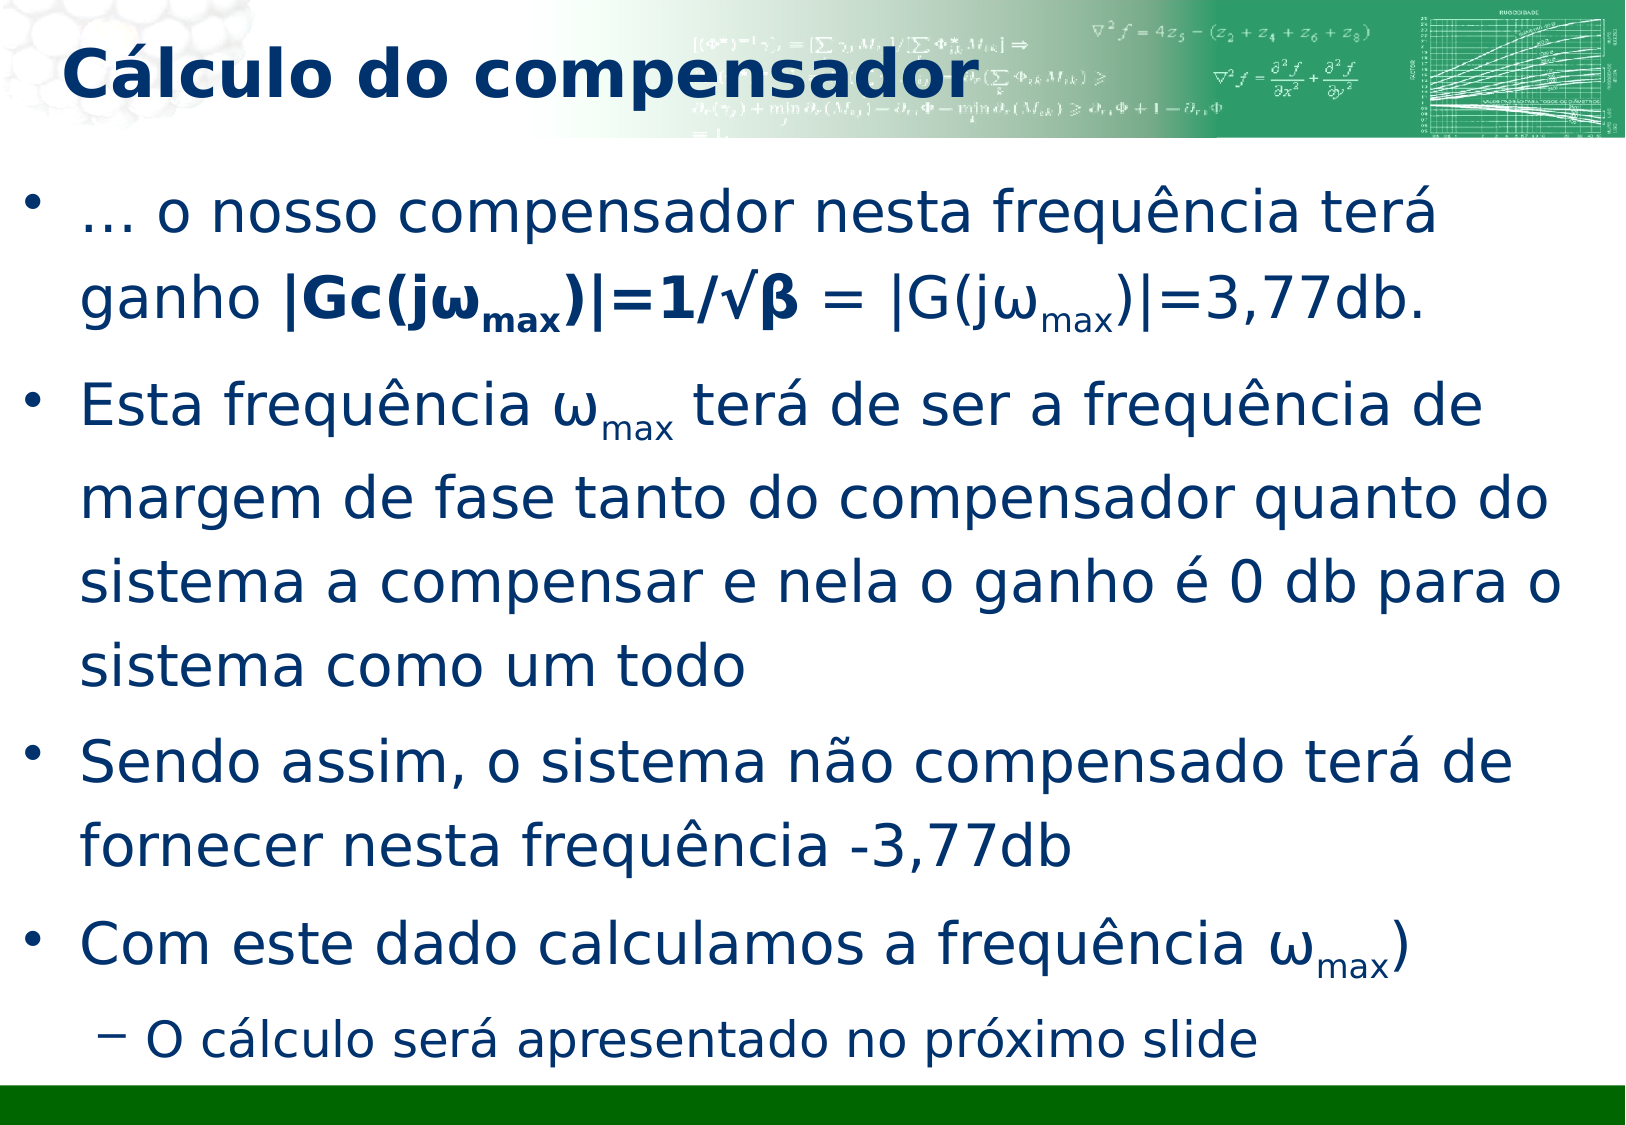

# Cálculo do compensador
… o nosso compensador nesta frequência terá ganho |Gc(jωmax)|=1/√β = |G(jωmax)|=3,77db.
Esta frequência ωmax terá de ser a frequência de margem de fase tanto do compensador quanto do sistema a compensar e nela o ganho é 0 db para o sistema como um todo
Sendo assim, o sistema não compensado terá de fornecer nesta frequência -3,77db
Com este dado calculamos a frequência ωmax)
O cálculo será apresentado no próximo slide